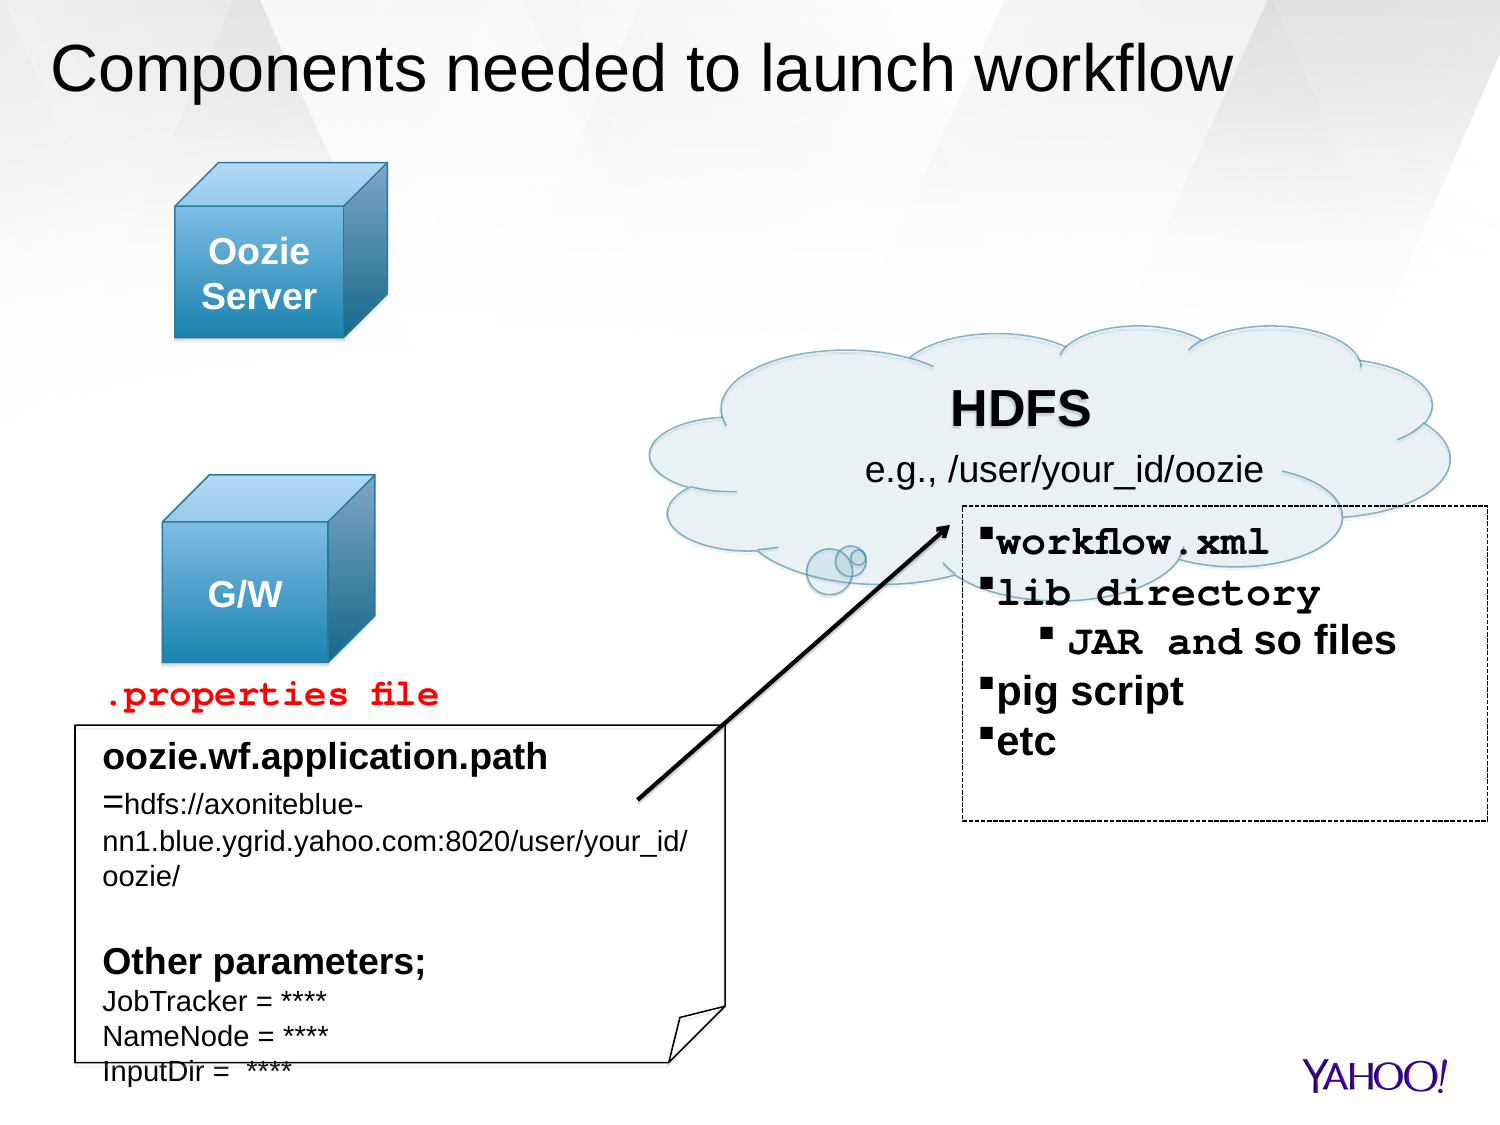

# Components needed to launch workflow
Oozie Server
HDFS
e.g., /user/your_id/oozie
G/W
workflow.xml
lib directory
JAR and so files
pig script
etc

.properties file

oozie.wf.application.path
=hdfs://axoniteblue-nn1.blue.ygrid.yahoo.com:8020/user/your_id/oozie/

Other parameters;
JobTracker = ****
NameNode = ****
InputDir =  ****